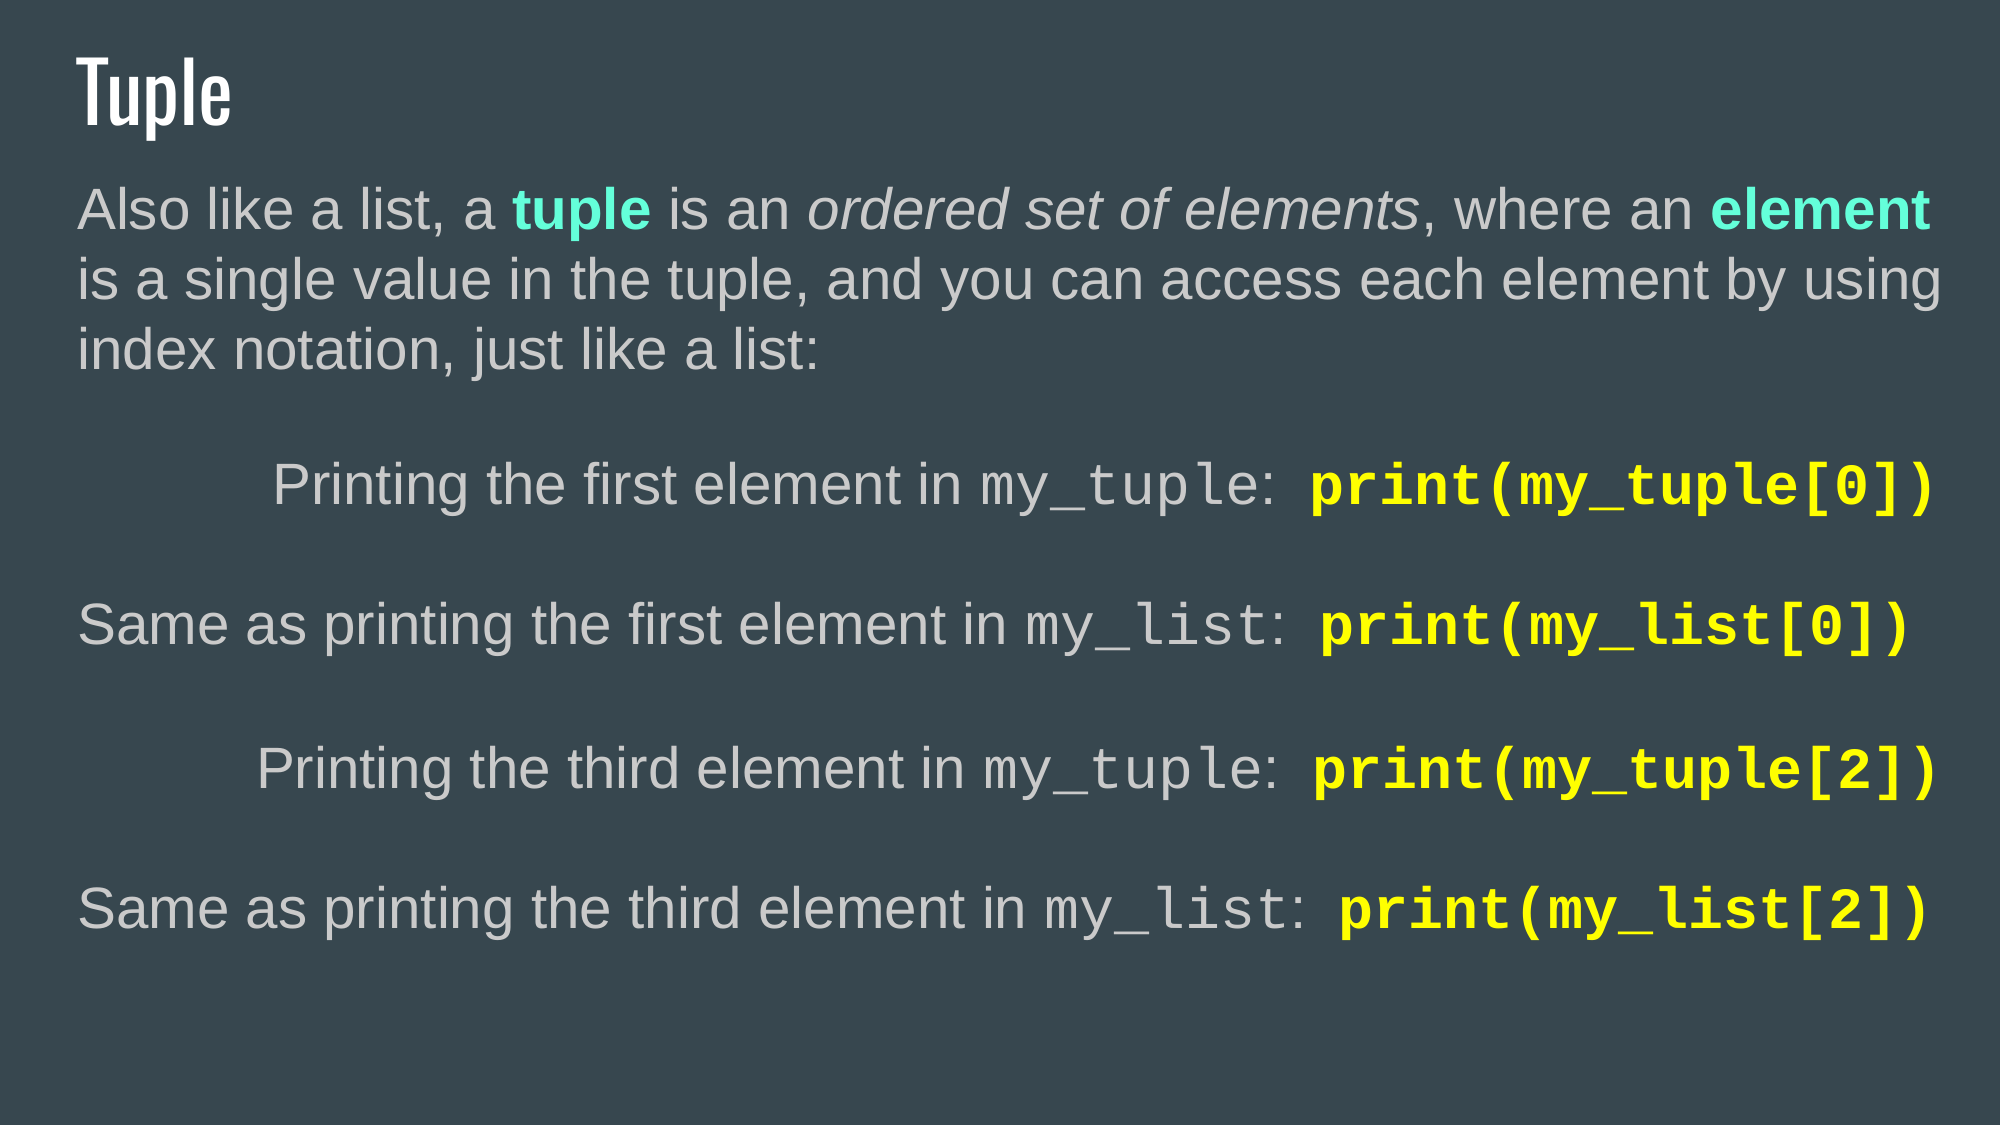

# Tuple
Also like a list, a tuple is an ordered set of elements, where an element is a single value in the tuple, and you can access each element by using index notation, just like a list:

            Printing the first element in my_tuple:  print(my_tuple[0])

Same as printing the first element in my_list:  print(my_list[0])

           Printing the third element in my_tuple:  print(my_tuple[2])

Same as printing the third element in my_list:  print(my_list[2])